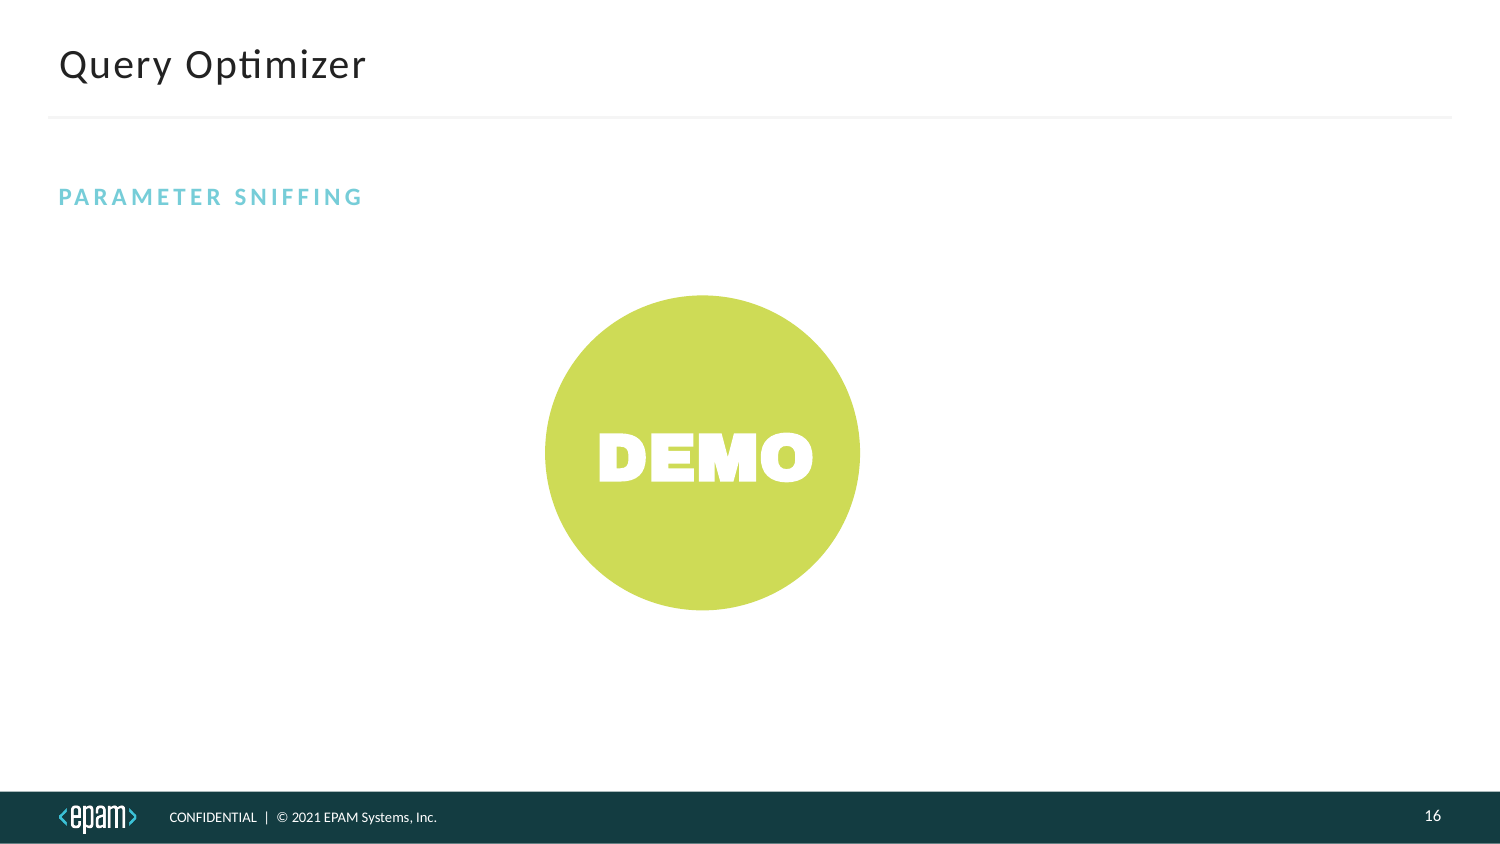

# Query Optimizer
Parameter Sniffing

DEMO

16